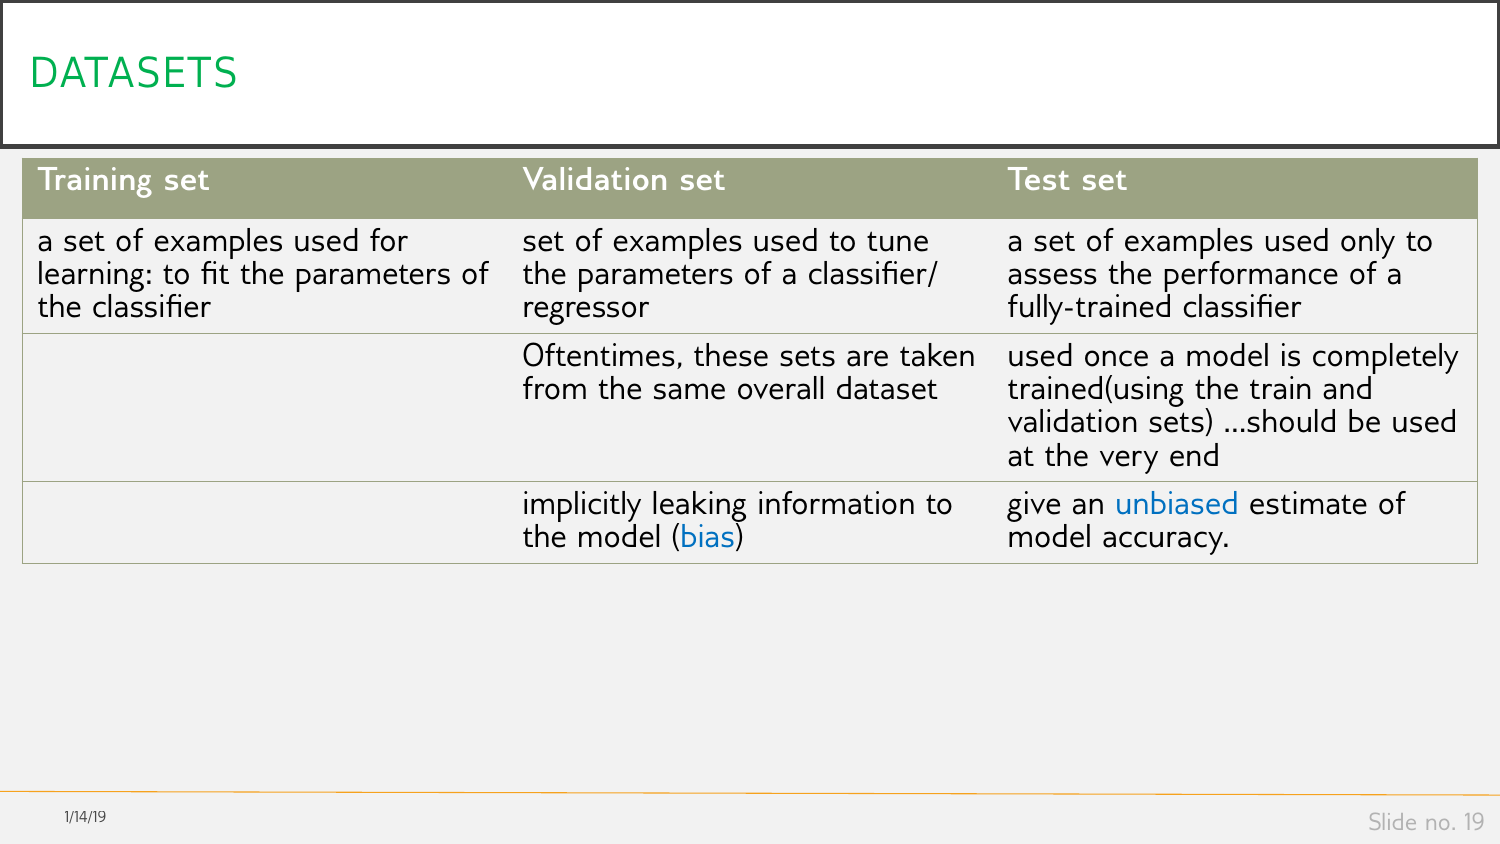

# datasets
| Training set | Validation set | Test set |
| --- | --- | --- |
| a set of examples used for learning: to fit the parameters of the classifier | set of examples used to tune the parameters of a classifier/ regressor | a set of examples used only to assess the performance of a fully-trained classifier |
|  | Oftentimes, these sets are taken from the same overall dataset | used once a model is completely trained(using the train and validation sets) …should be used at the very end |
|  | implicitly leaking information to the model (bias) | give an unbiased estimate of model accuracy. |
1/14/19
Slide no. 19